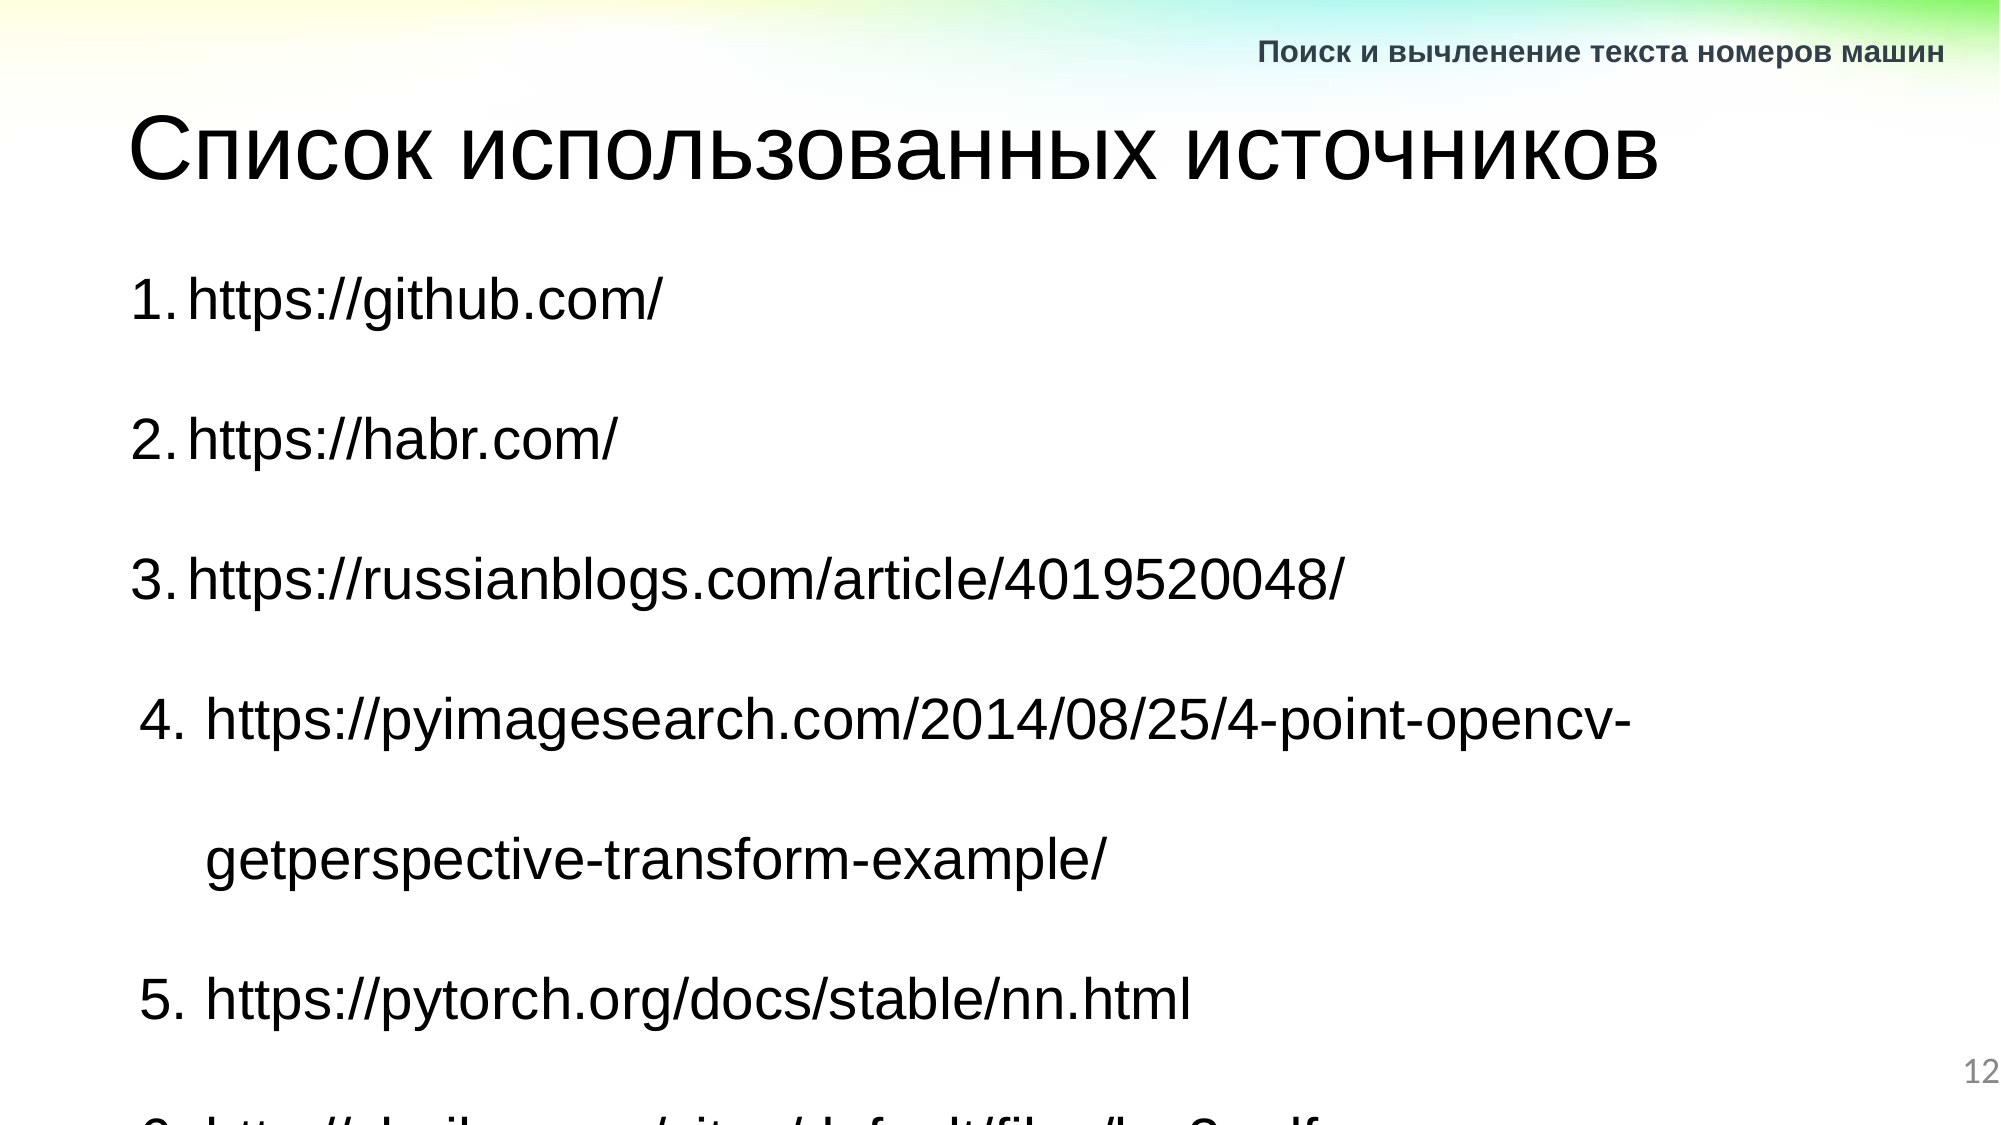

Поиск и вычленение текста номеров машин
# Список использованных источников
https://github.com/
https://habr.com/
https://russianblogs.com/article/4019520048/
https://pyimagesearch.com/2014/08/25/4-point-opencv-getperspective-transform-example/
https://pytorch.org/docs/stable/nn.html
http://shujkova.ru/sites/default/files/lec3.pdf

12